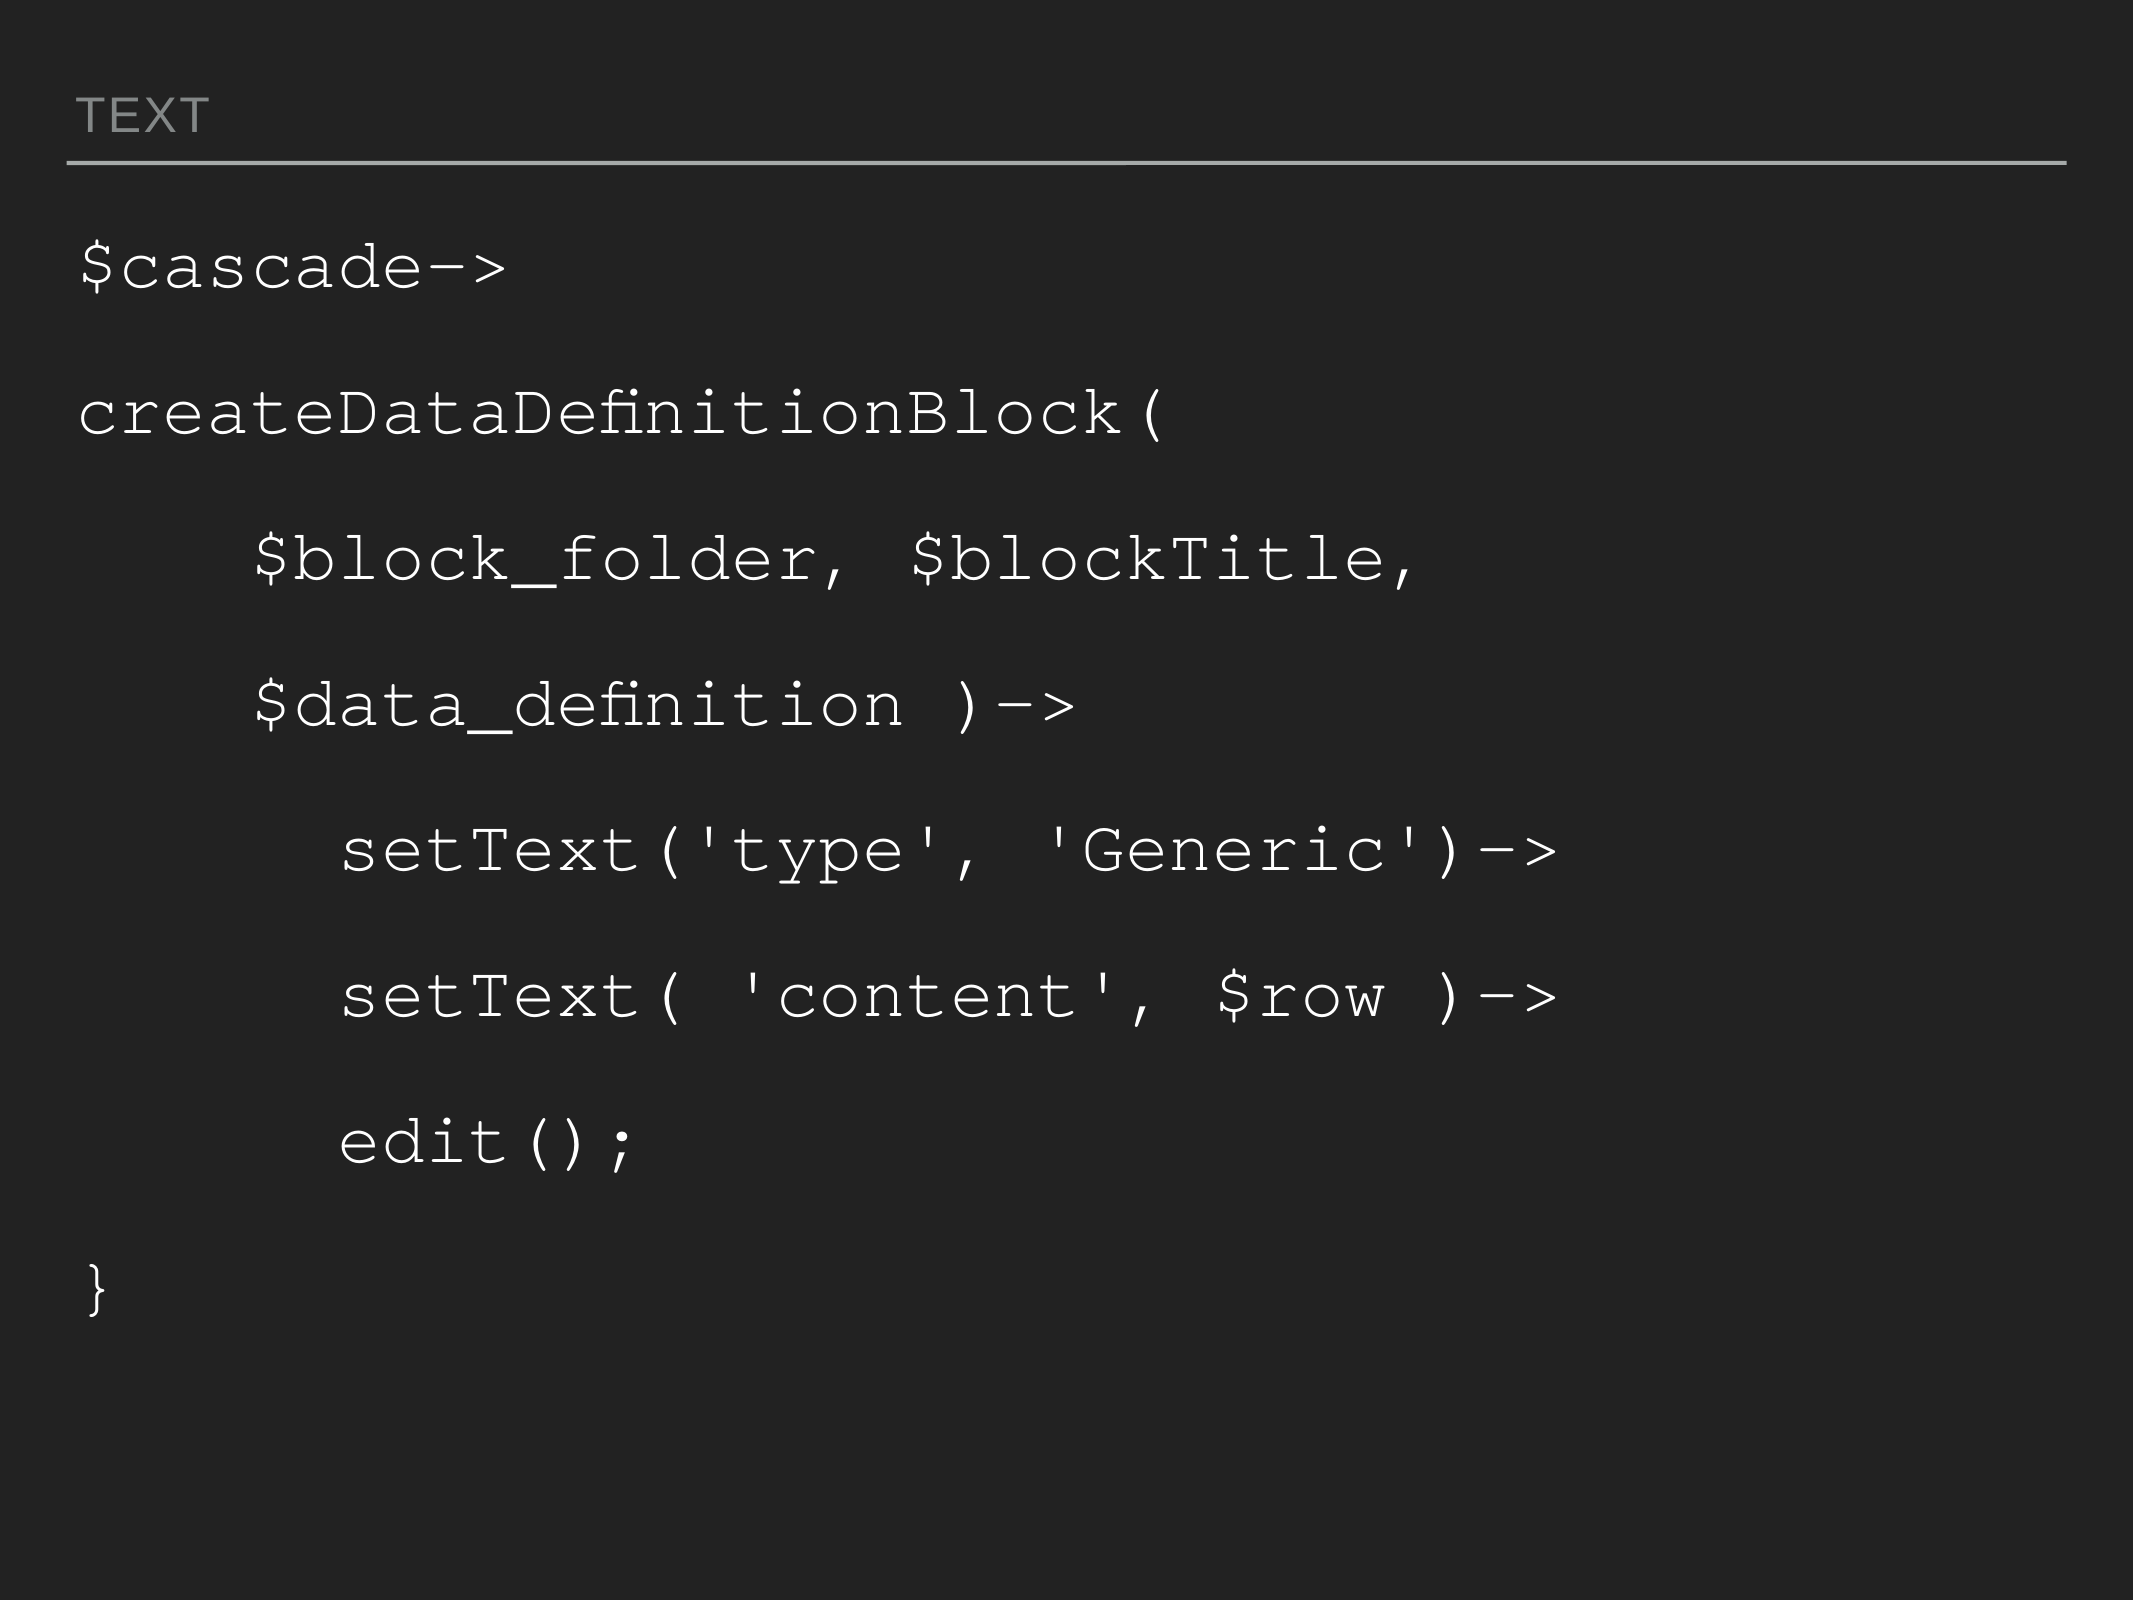

Text
$cascade->
createDataDefinitionBlock(
    $block_folder, $blockTitle,
    $data_definition )->
      setText('type', 'Generic')->
      setText( 'content', $row )->
      edit();
}